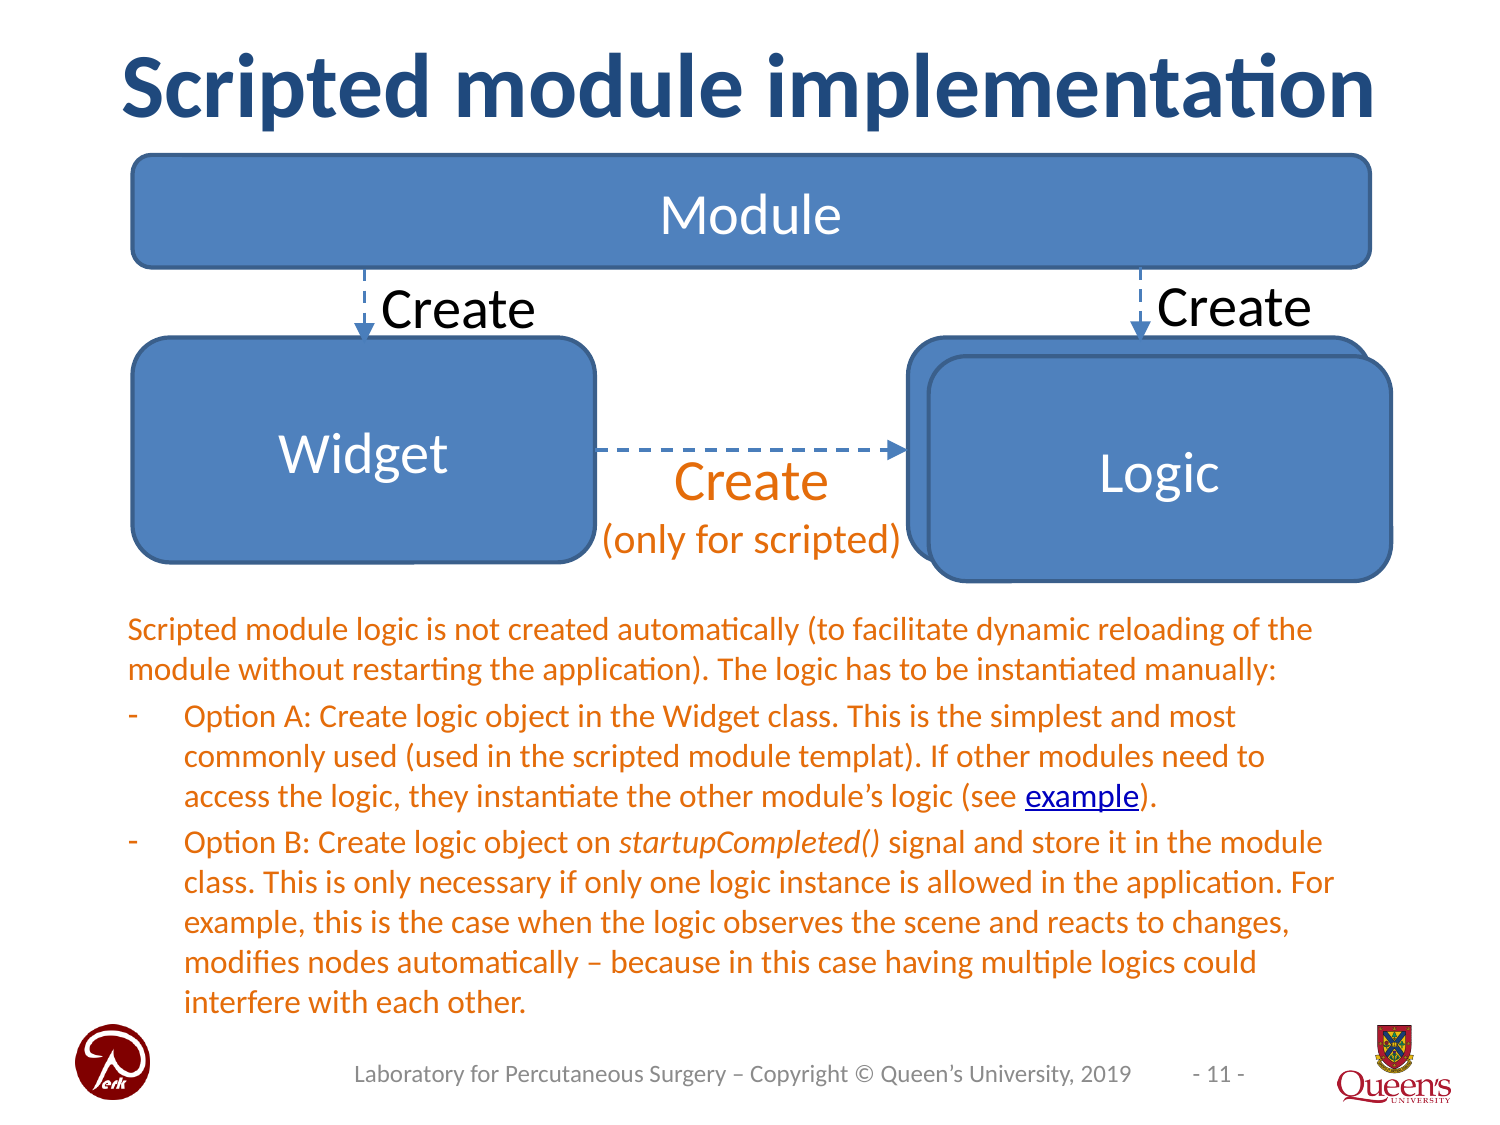

Scripted module implementation
Module
Create
Create
Widget
Logic
Logic
Create
(only for scripted)
Scripted module logic is not created automatically (to facilitate dynamic reloading of the module without restarting the application). The logic has to be instantiated manually:
Option A: Create logic object in the Widget class. This is the simplest and most commonly used (used in the scripted module templat). If other modules need to access the logic, they instantiate the other module’s logic (see example).
Option B: Create logic object on startupCompleted() signal and store it in the module class. This is only necessary if only one logic instance is allowed in the application. For example, this is the case when the logic observes the scene and reacts to changes, modifies nodes automatically – because in this case having multiple logics could interfere with each other.
Laboratory for Percutaneous Surgery – Copyright © Queen’s University, 2019
- 11 -